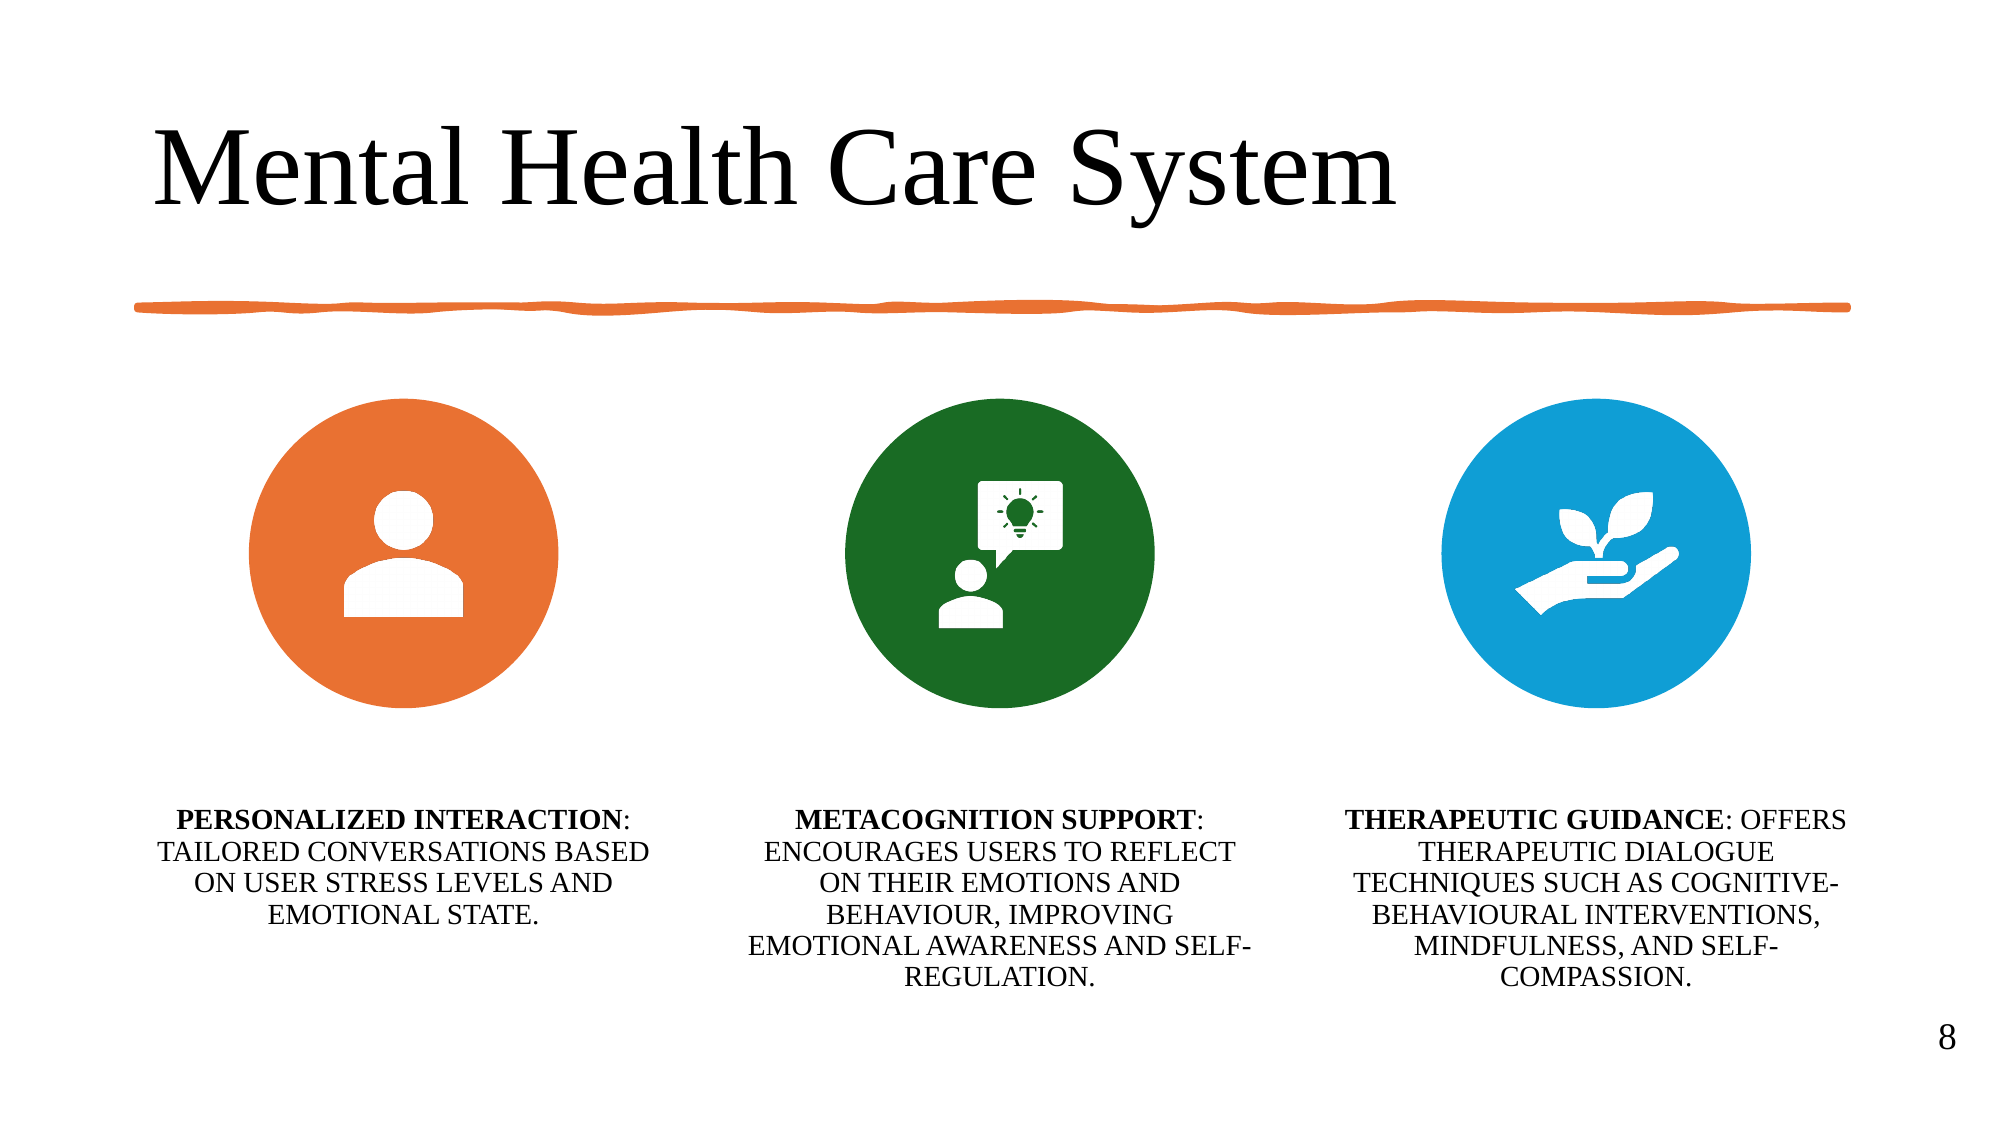

# Mental Health Care System

Personalized Interaction: Tailored conversations based on user stress levels and emotional state.
Metacognition Support: Encourages users to reflect on their emotions and behaviour, improving emotional awareness and self-regulation.
Therapeutic Guidance: Offers therapeutic dialogue techniques such as cognitive-behavioural interventions, mindfulness, and self-compassion.
    8